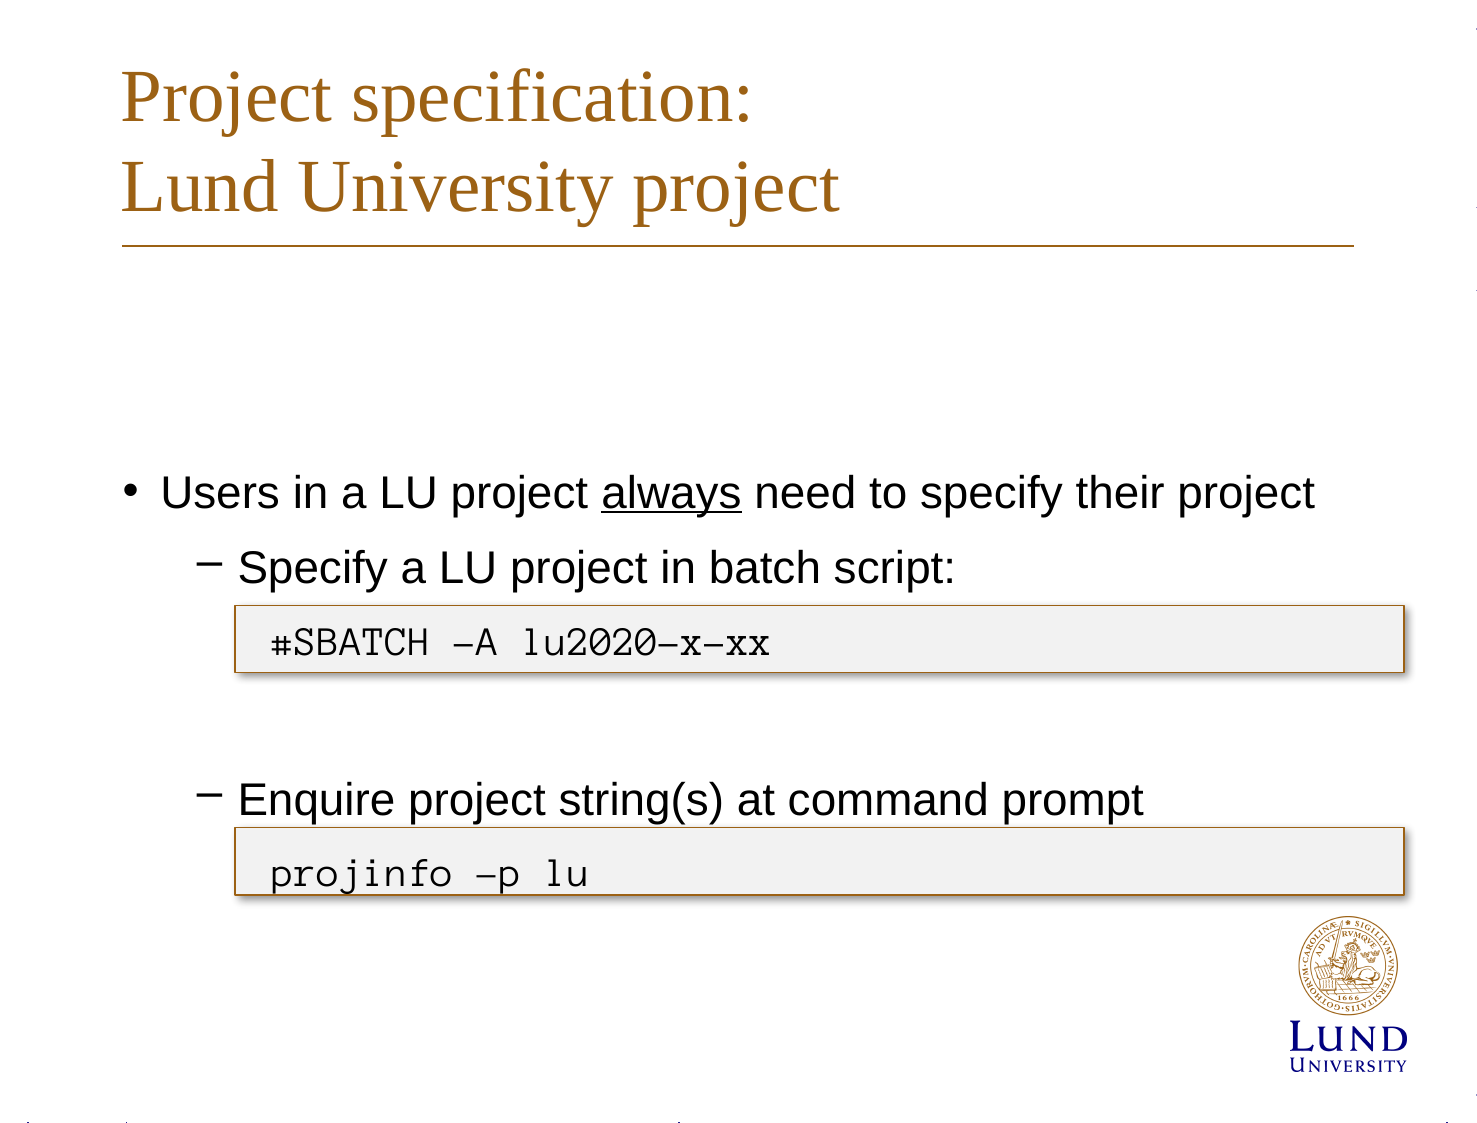

# Project specification: Lund University project

Users in a LU project always need to specify their project
Specify a LU project in batch script:
#SBATCH -A lu2020-x-xx

Enquire project string(s) at command prompt
projinfo –p lu